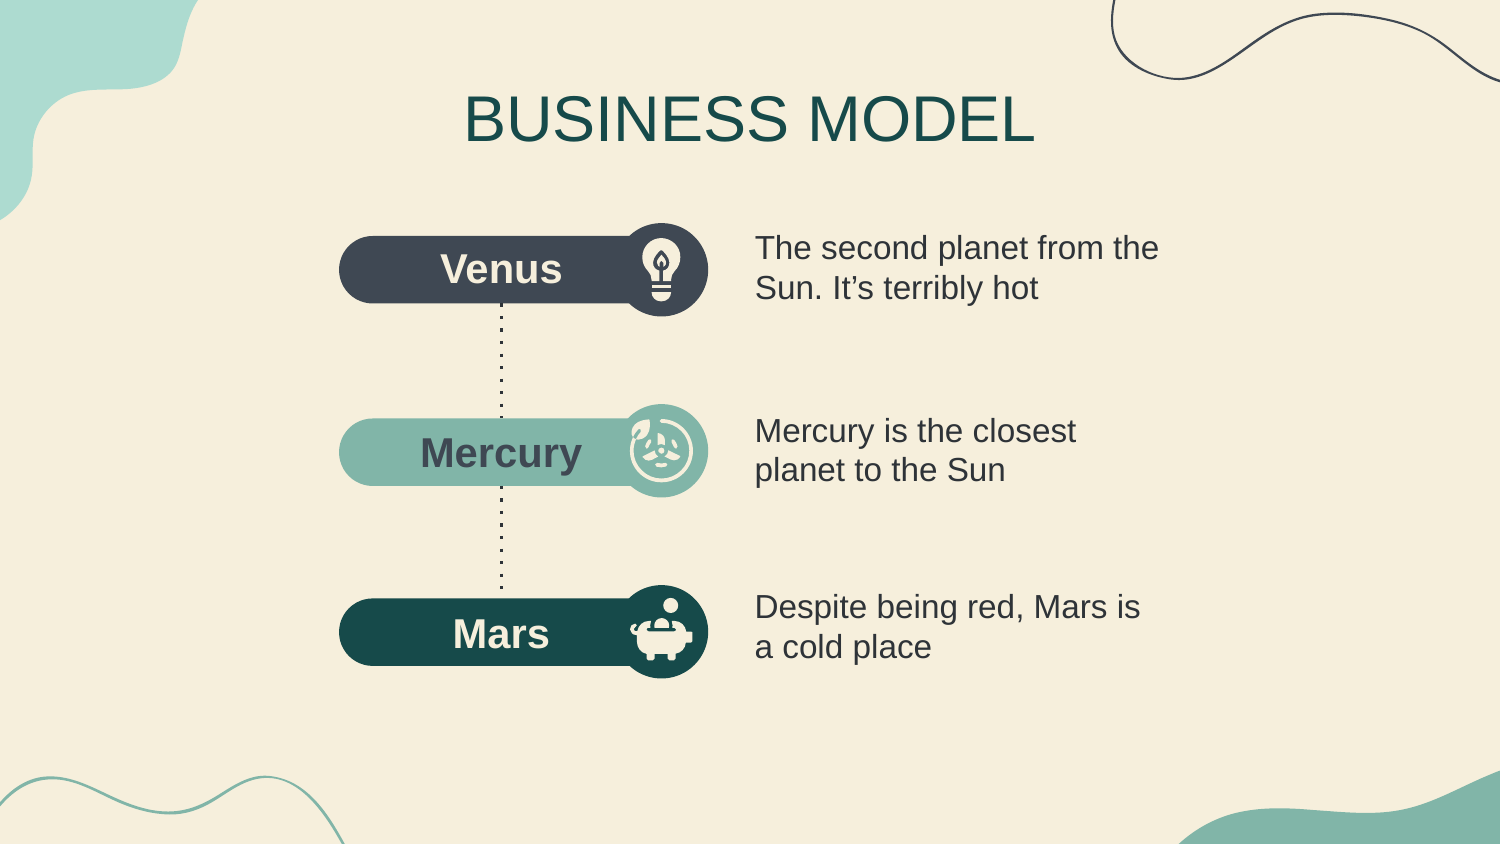

# BUSINESS MODEL

The second planet from the Sun. It’s terribly hot

Venus

Mercury is the closest planet to the Sun

Mercury
Despite being red, Mars is a cold place

Mars